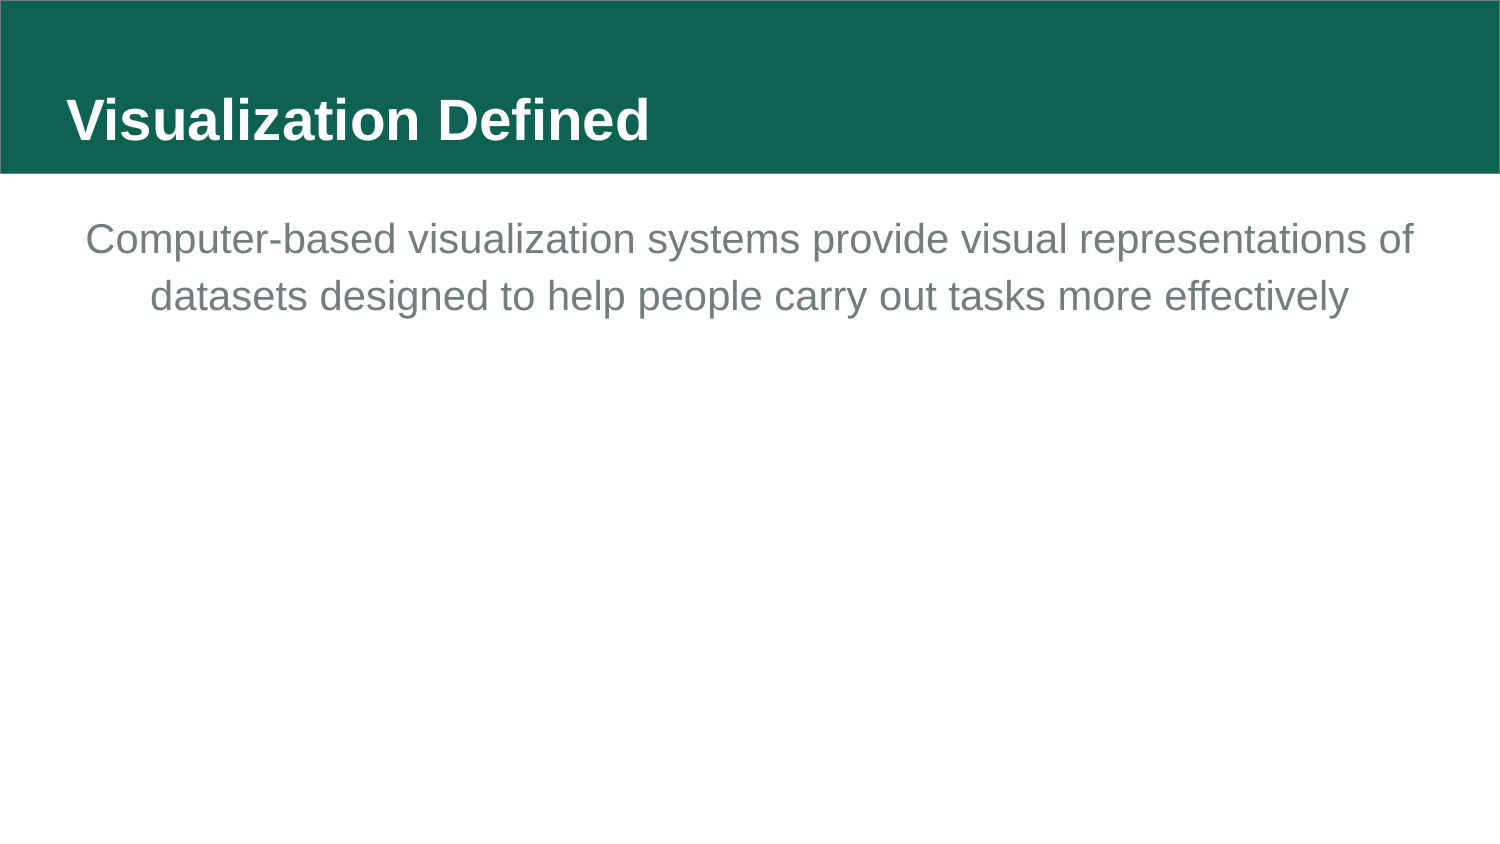

# Visualization Defined
Computer-based visualization systems provide visual representations of datasets designed to help people carry out tasks more effectively